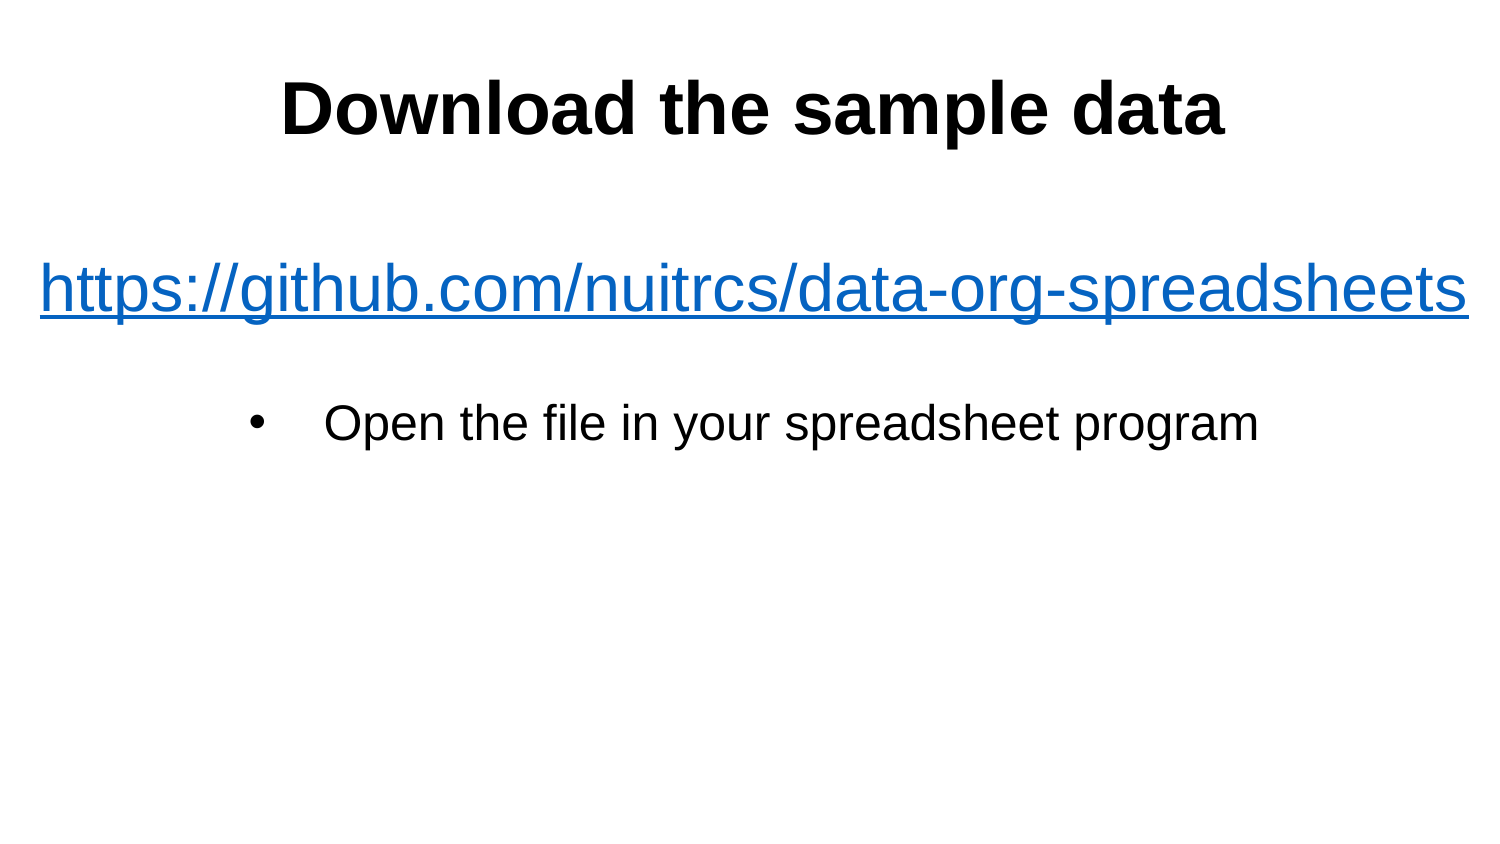

# Download the sample data
https://github.com/nuitrcs/data-org-spreadsheets

Open the file in your spreadsheet program